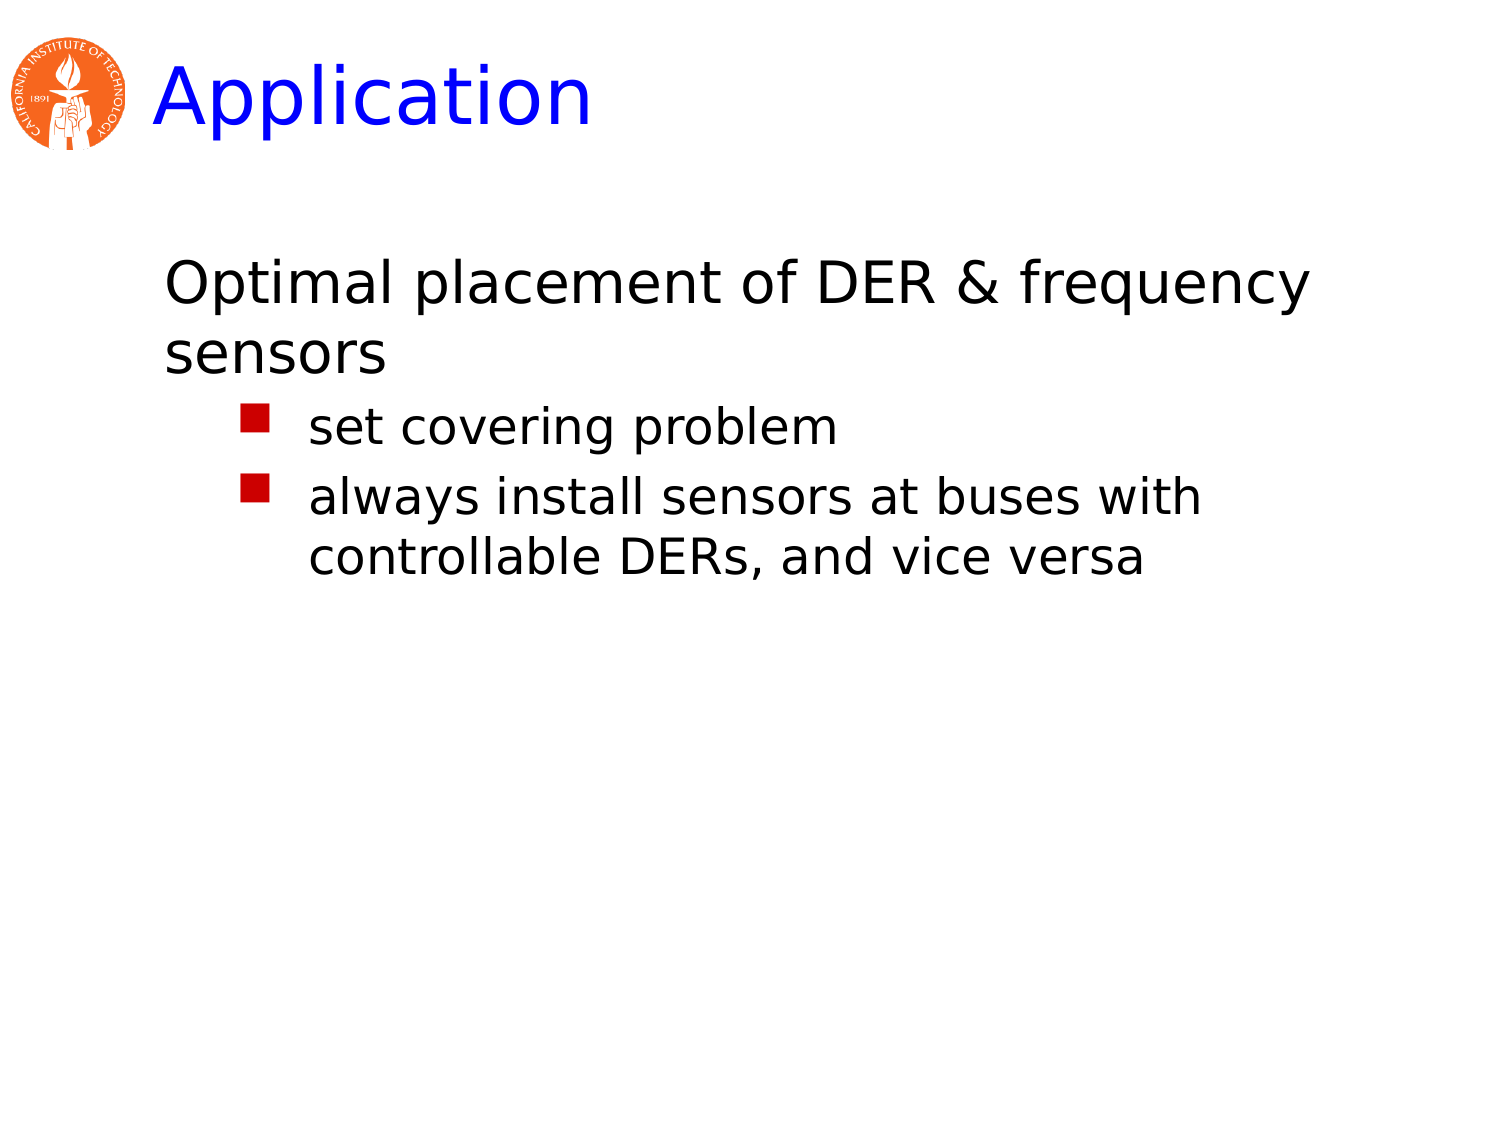

# Application
Optimal placement of DER & frequency sensors
set covering problem
always install sensors at buses with controllable DERs, and vice versa